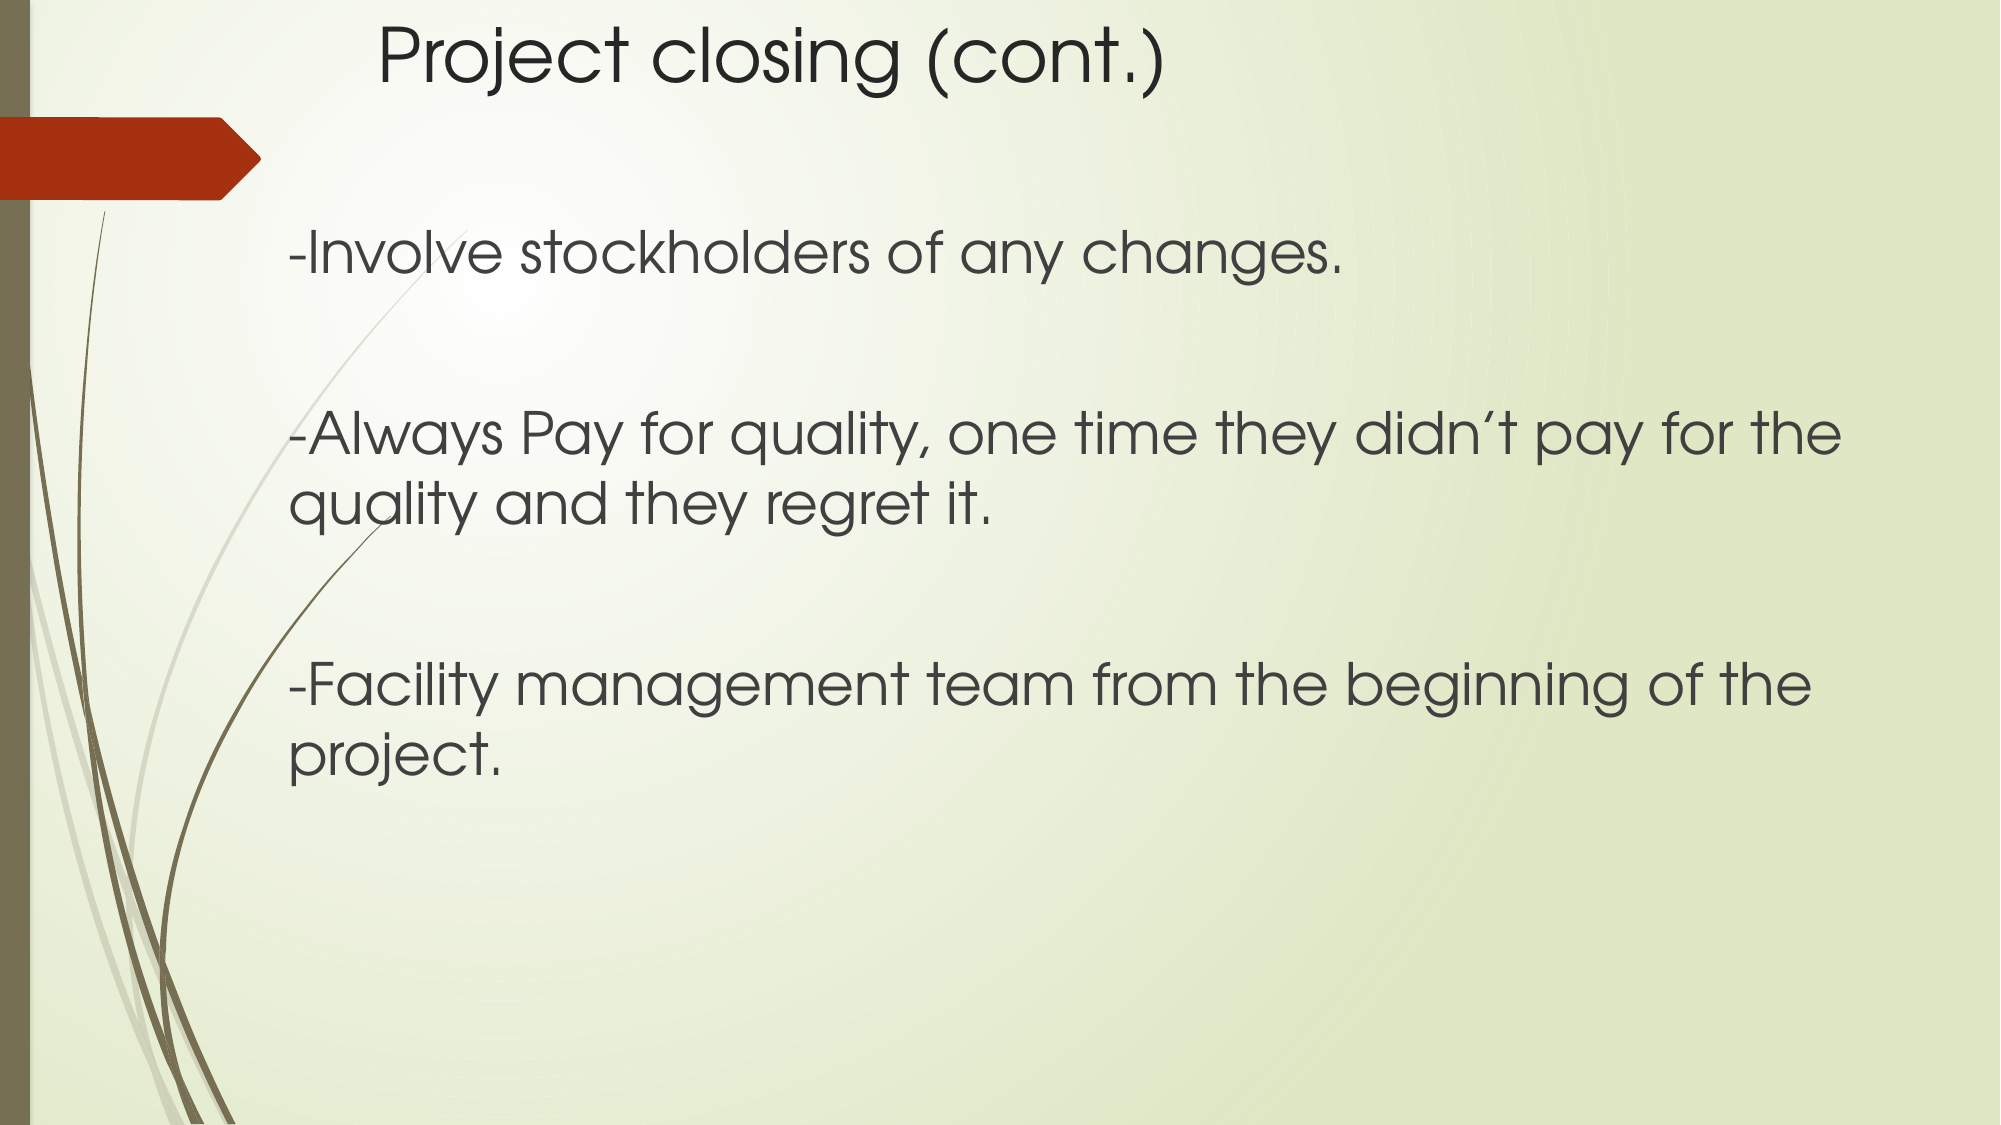

# Project closing (cont.)
-Involve stockholders of any changes.

-Always Pay for quality, one time they didn’t pay for the quality and they regret it.

-Facility management team from the beginning of the project.